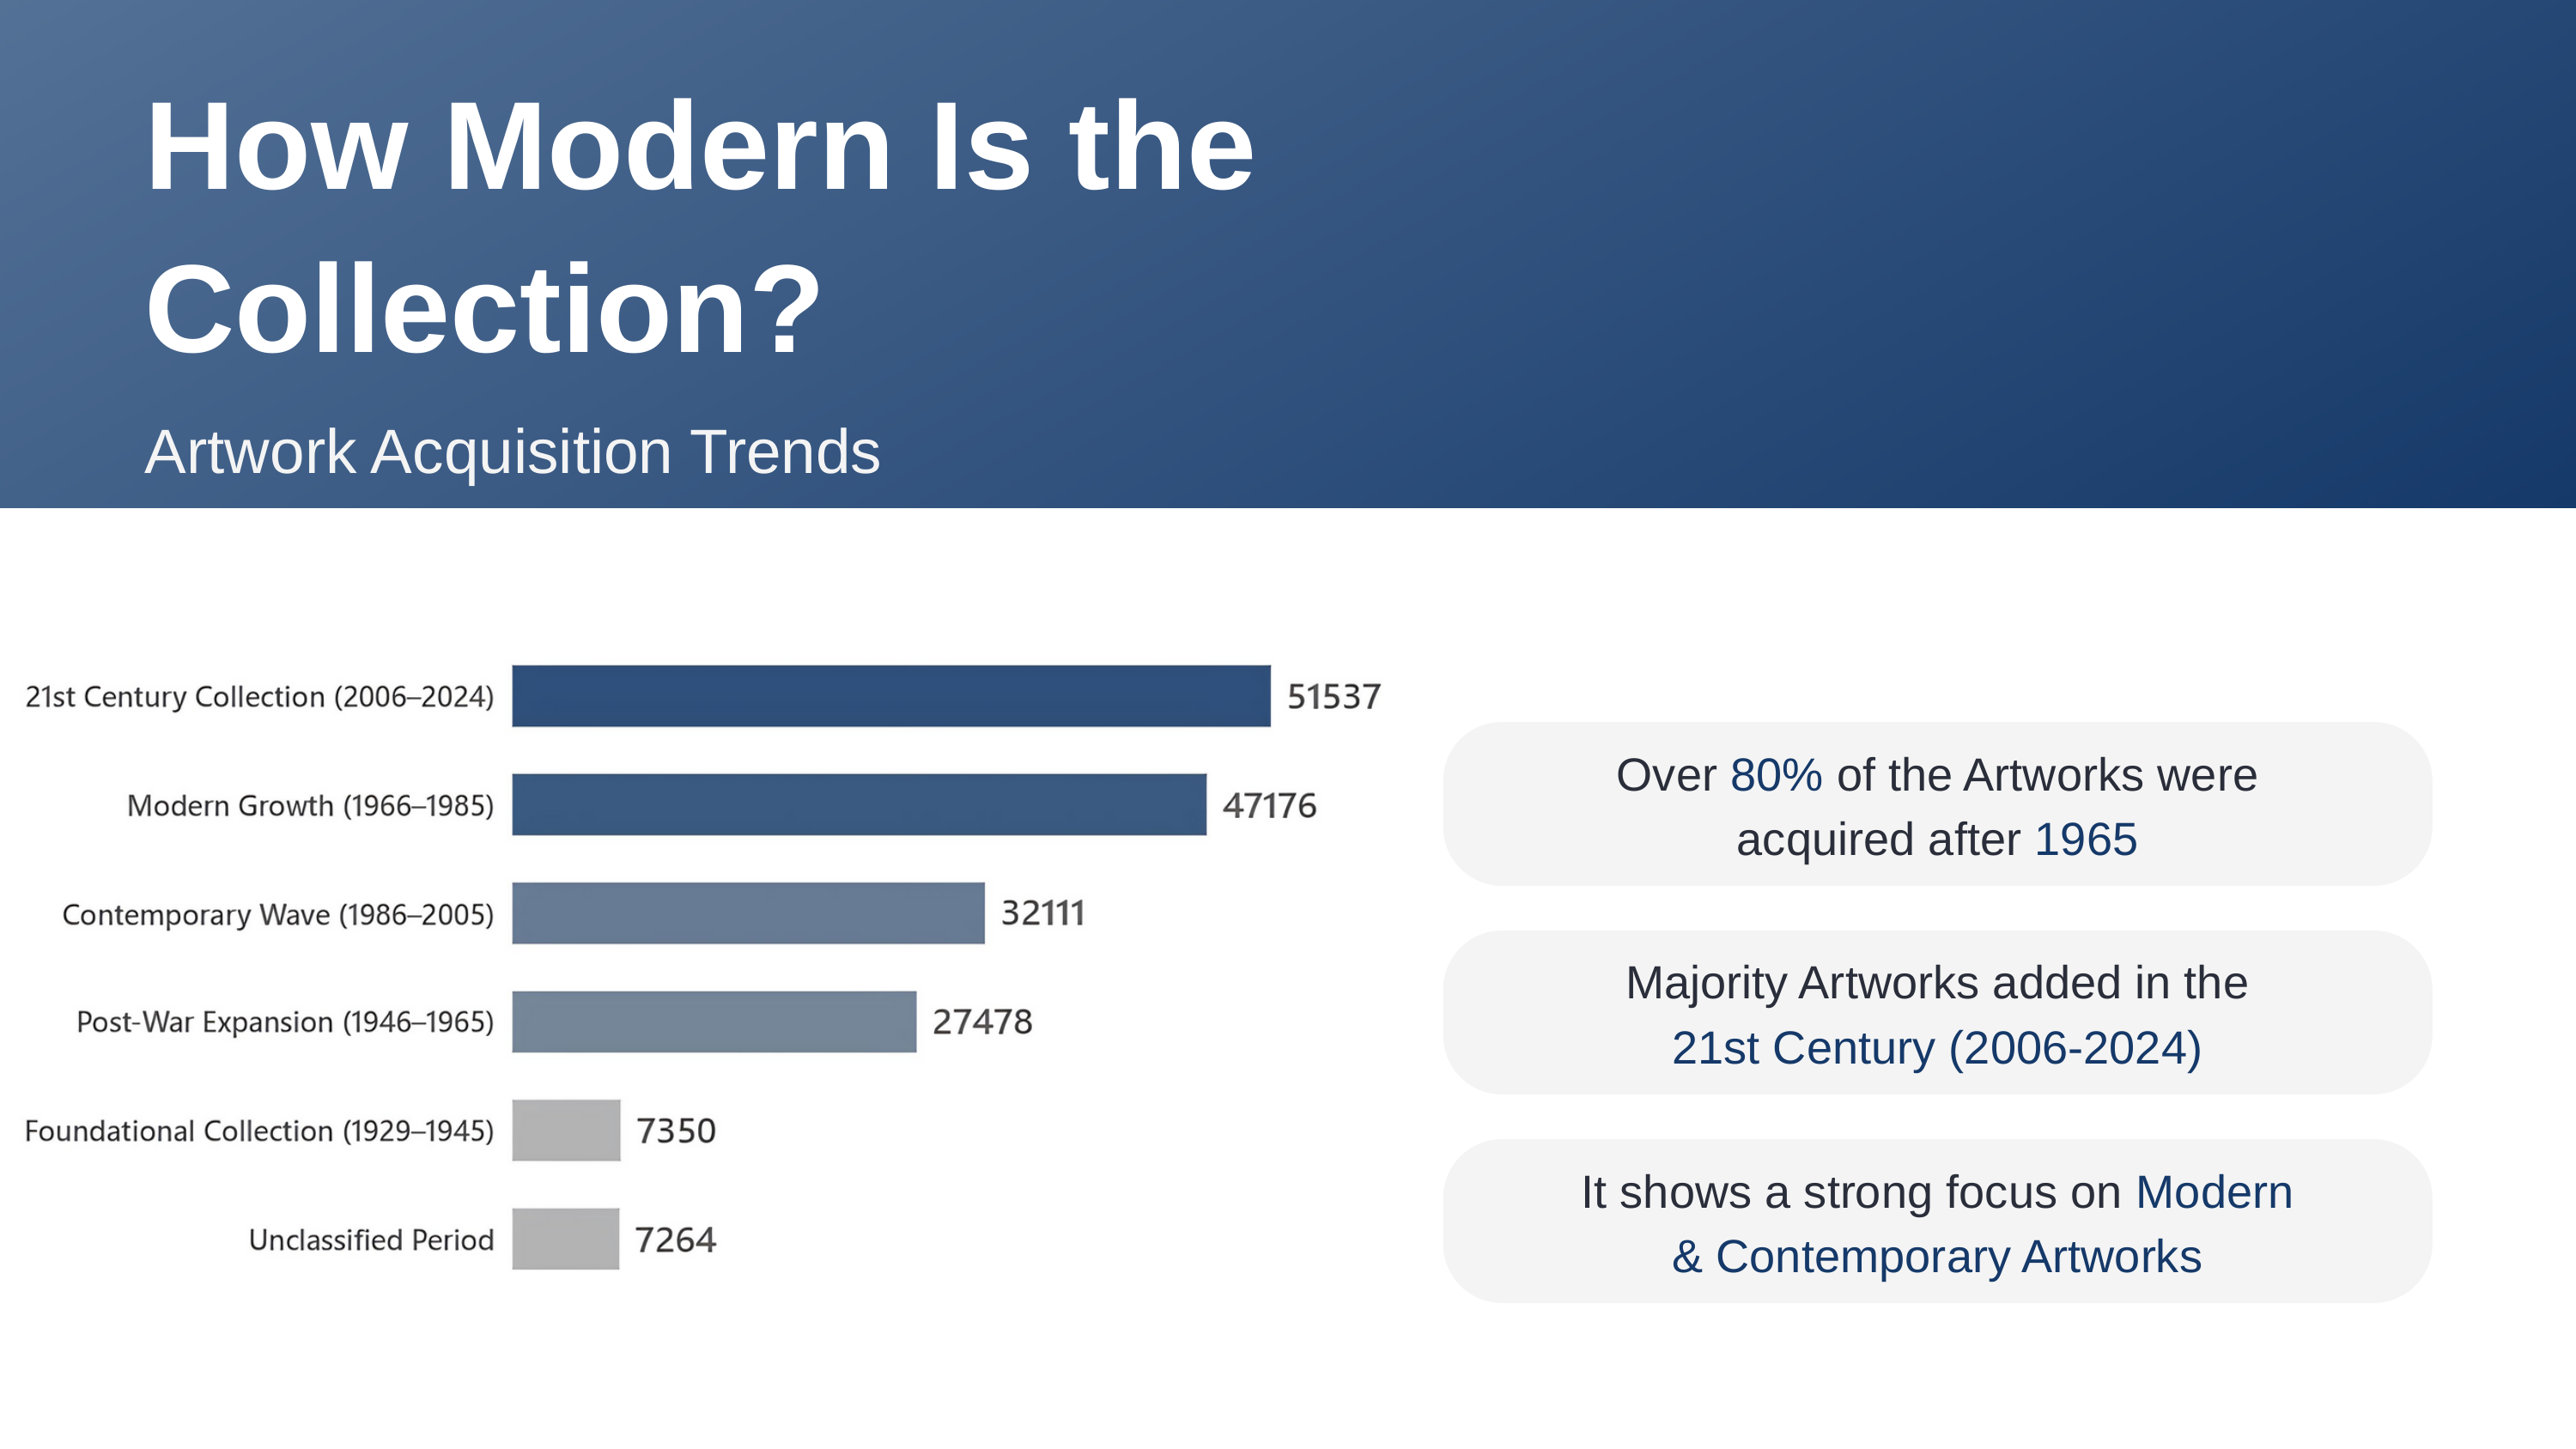

How Modern Is the Collection?
Artwork Acquisition Trends

Over 80% of the Artworks were acquired after 1965

Majority Artworks added in the 21st Century (2006-2024)

It shows a strong focus on Modern & Contemporary Artworks